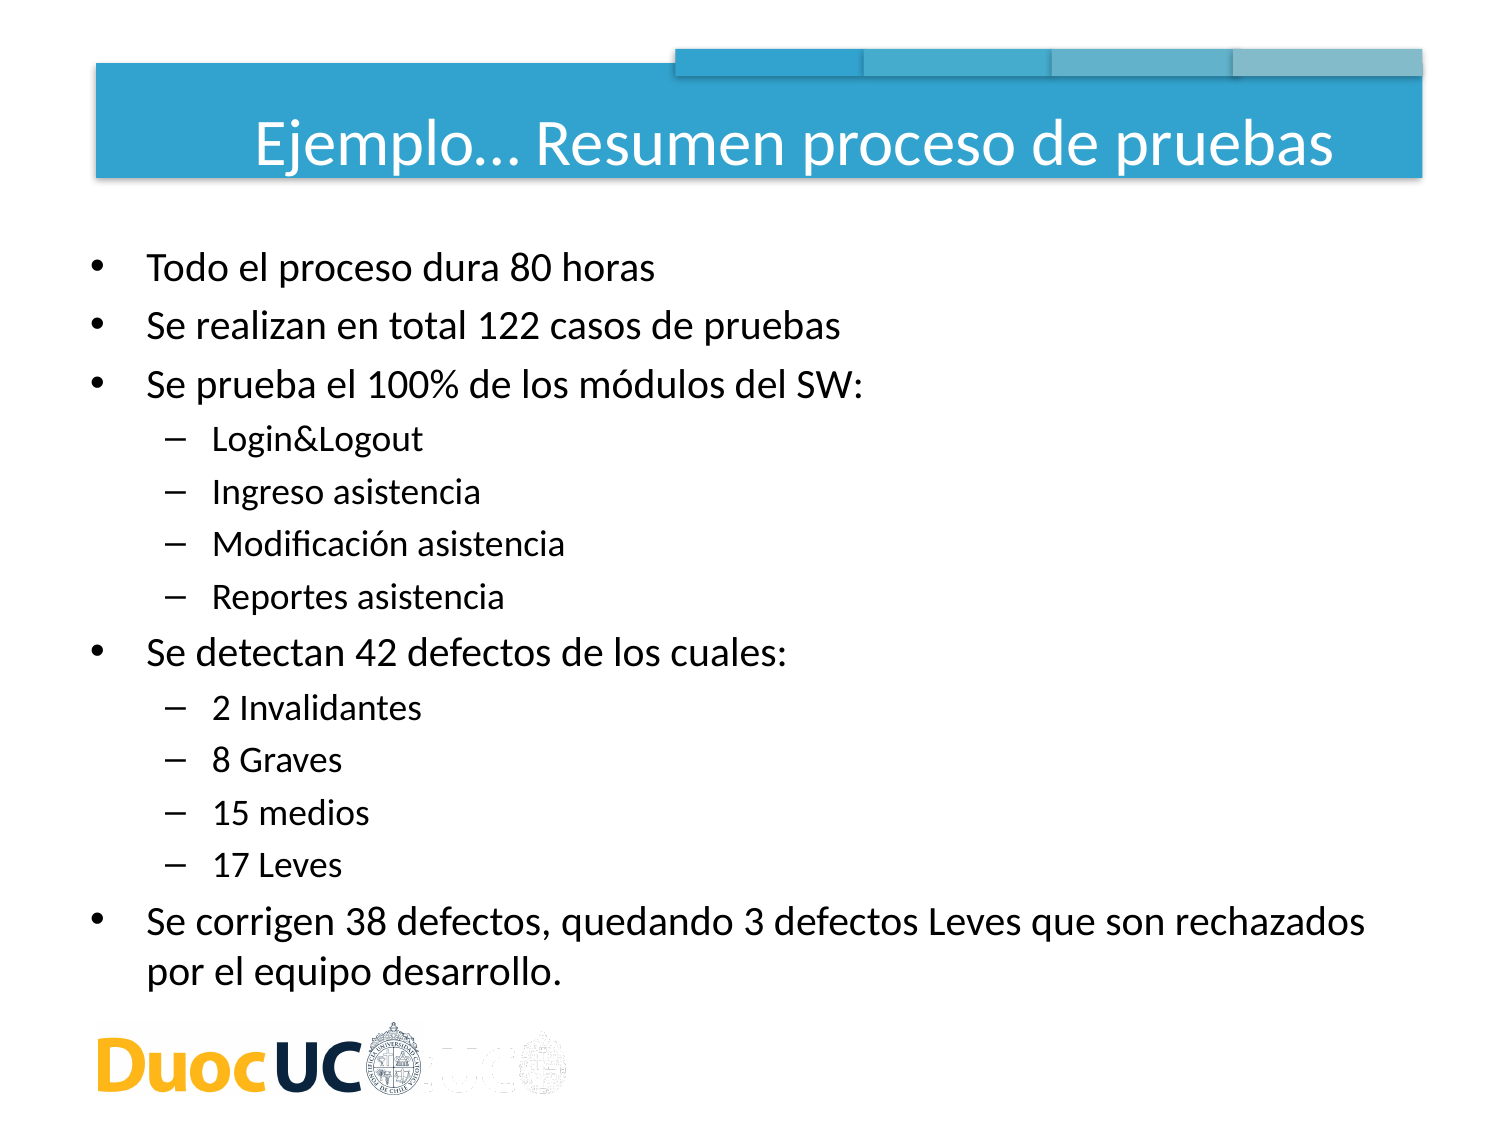

Ejemplo… Resumen proceso de pruebas
Todo el proceso dura 80 horas
Se realizan en total 122 casos de pruebas
Se prueba el 100% de los módulos del SW:
Login&Logout
Ingreso asistencia
Modificación asistencia
Reportes asistencia
Se detectan 42 defectos de los cuales:
2 Invalidantes
8 Graves
15 medios
17 Leves
Se corrigen 38 defectos, quedando 3 defectos Leves que son rechazados por el equipo desarrollo.